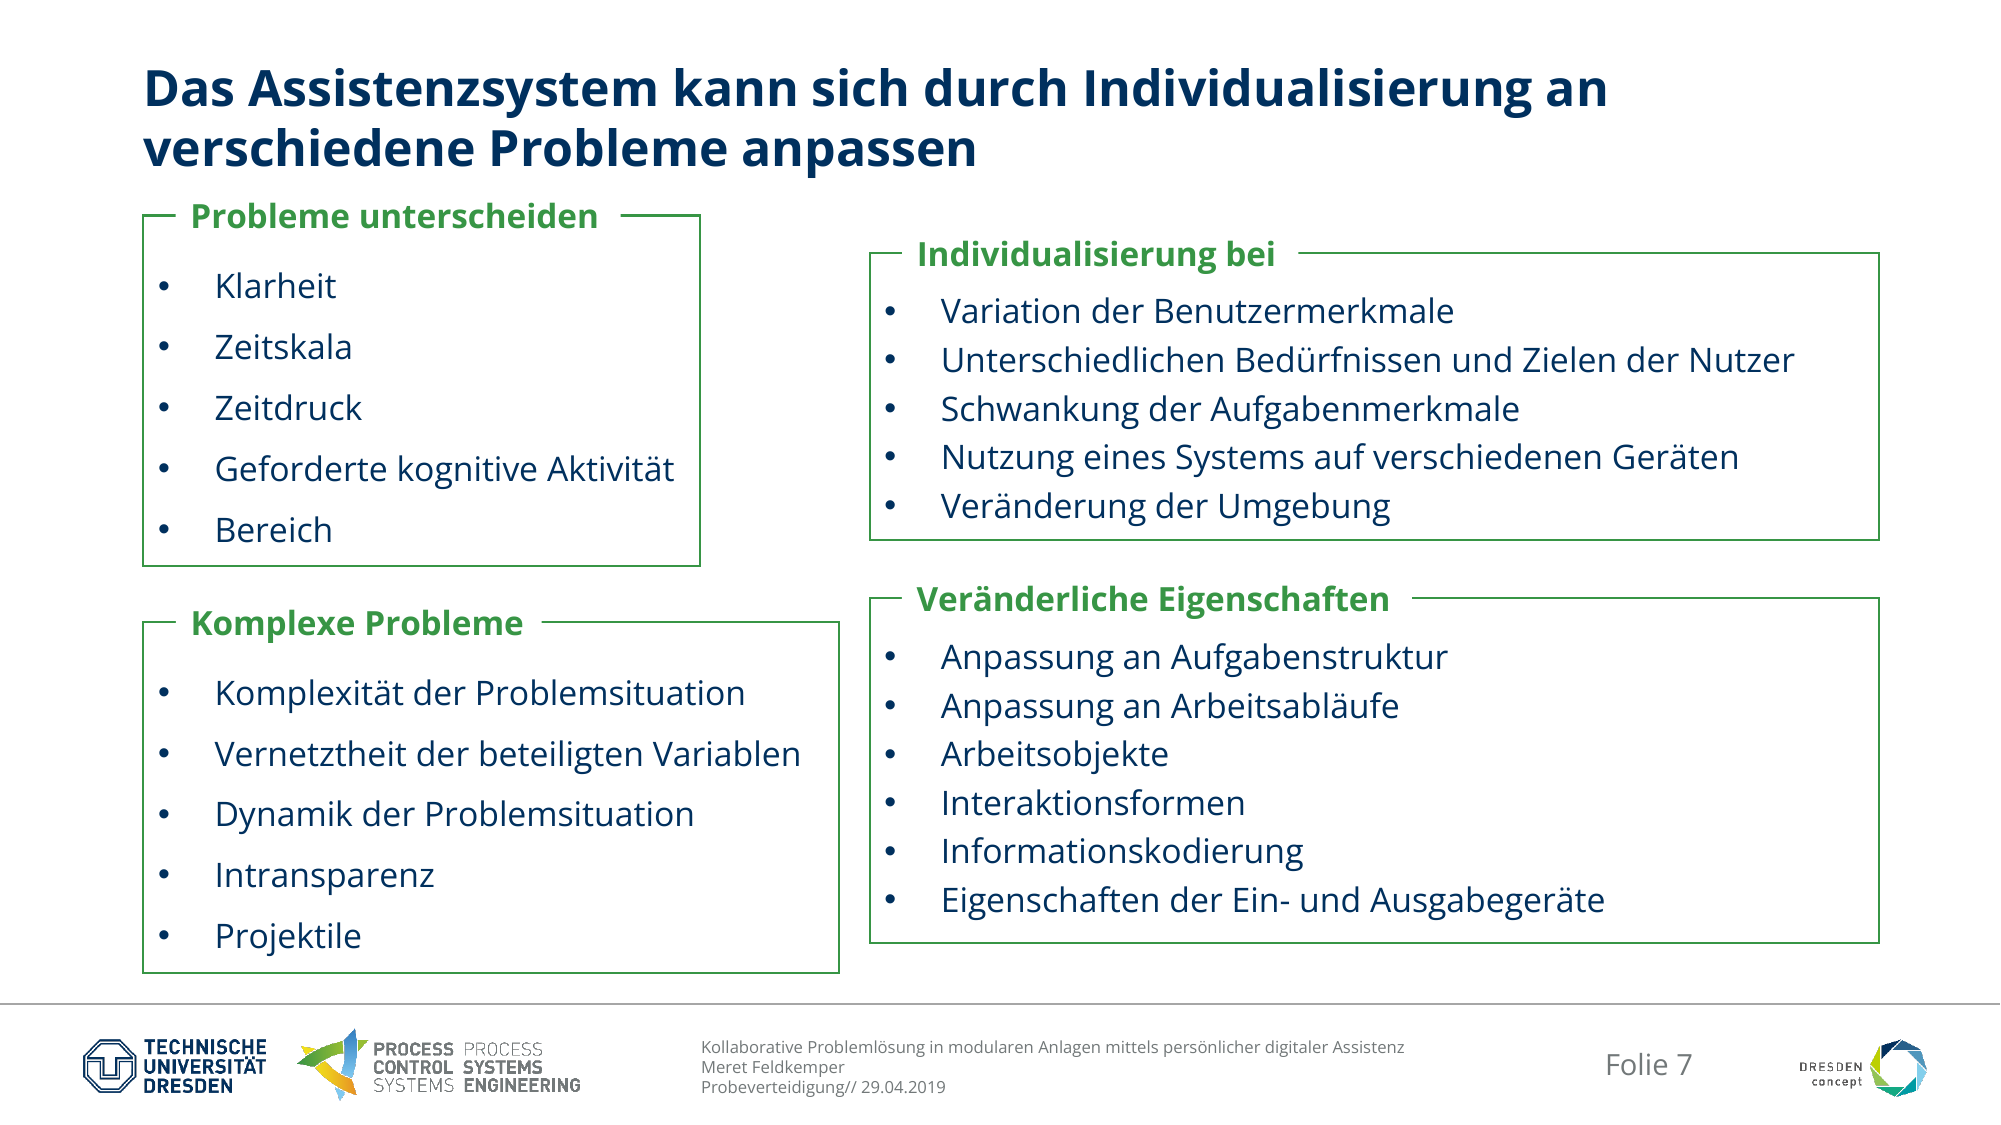

# Das Assistenzsystem kann sich durch Individualisierung an verschiedene Probleme anpassen
Probleme unterscheiden
Klarheit
Zeitskala
Zeitdruck
Geforderte kognitive Aktivität
Bereich
Individualisierung bei
Variation der Benutzermerkmale
Unterschiedlichen Bedürfnissen und Zielen der Nutzer
Schwankung der Aufgabenmerkmale
Nutzung eines Systems auf verschiedenen Geräten
Veränderung der Umgebung
Veränderliche Eigenschaften
Anpassung an Aufgabenstruktur
Anpassung an Arbeitsabläufe
Arbeitsobjekte
Interaktionsformen
Informationskodierung
Eigenschaften der Ein- und Ausgabegeräte
Komplexe Probleme
Komplexität der Problemsituation
Vernetztheit der beteiligten Variablen
Dynamik der Problemsituation
Intransparenz
Projektile